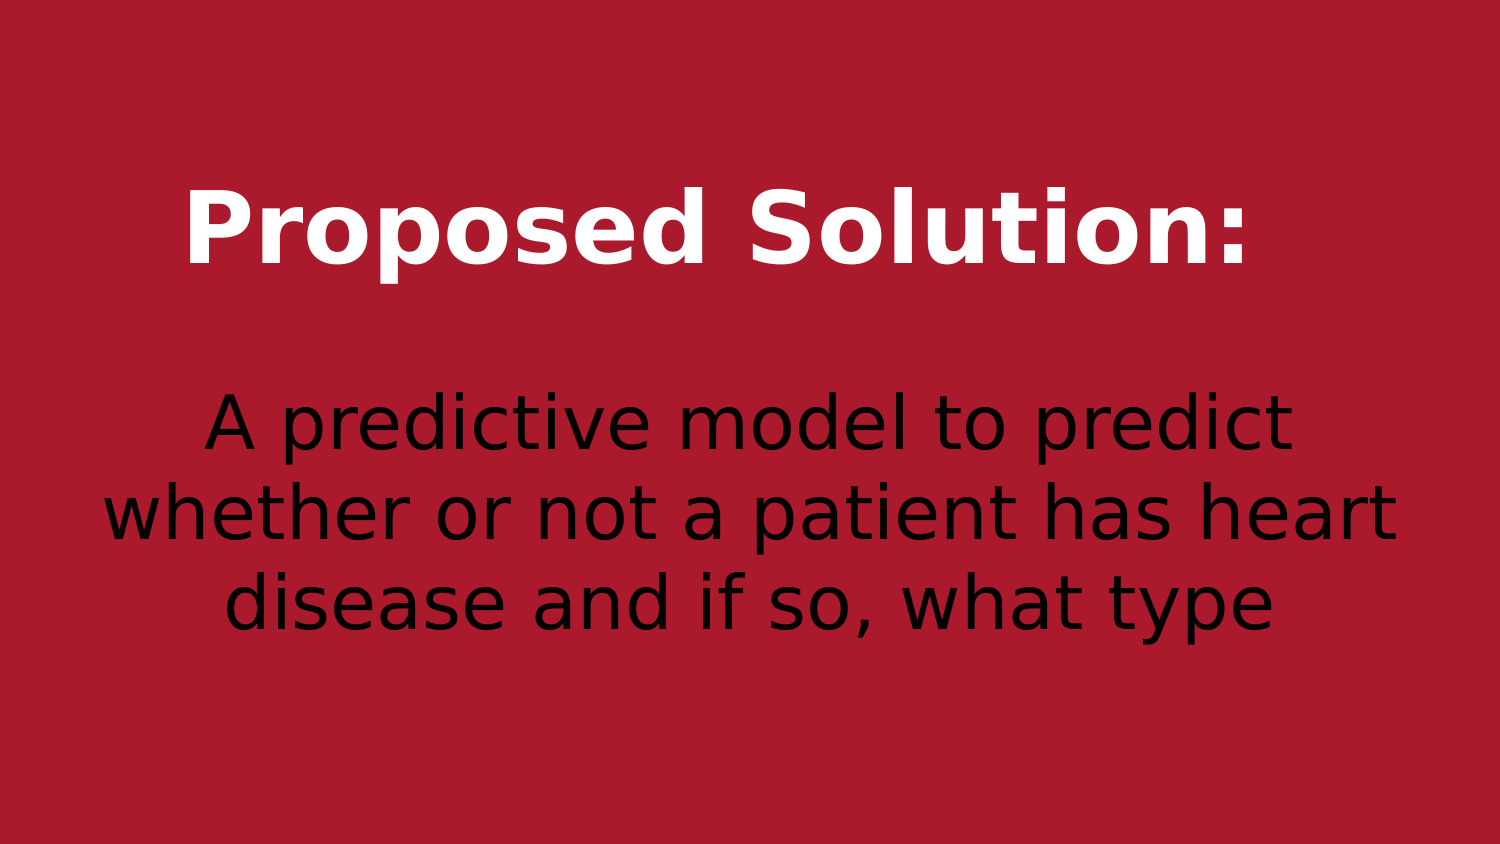

# Proposed Solution:
A predictive model to predict whether or not a patient has heart disease and if so, what type